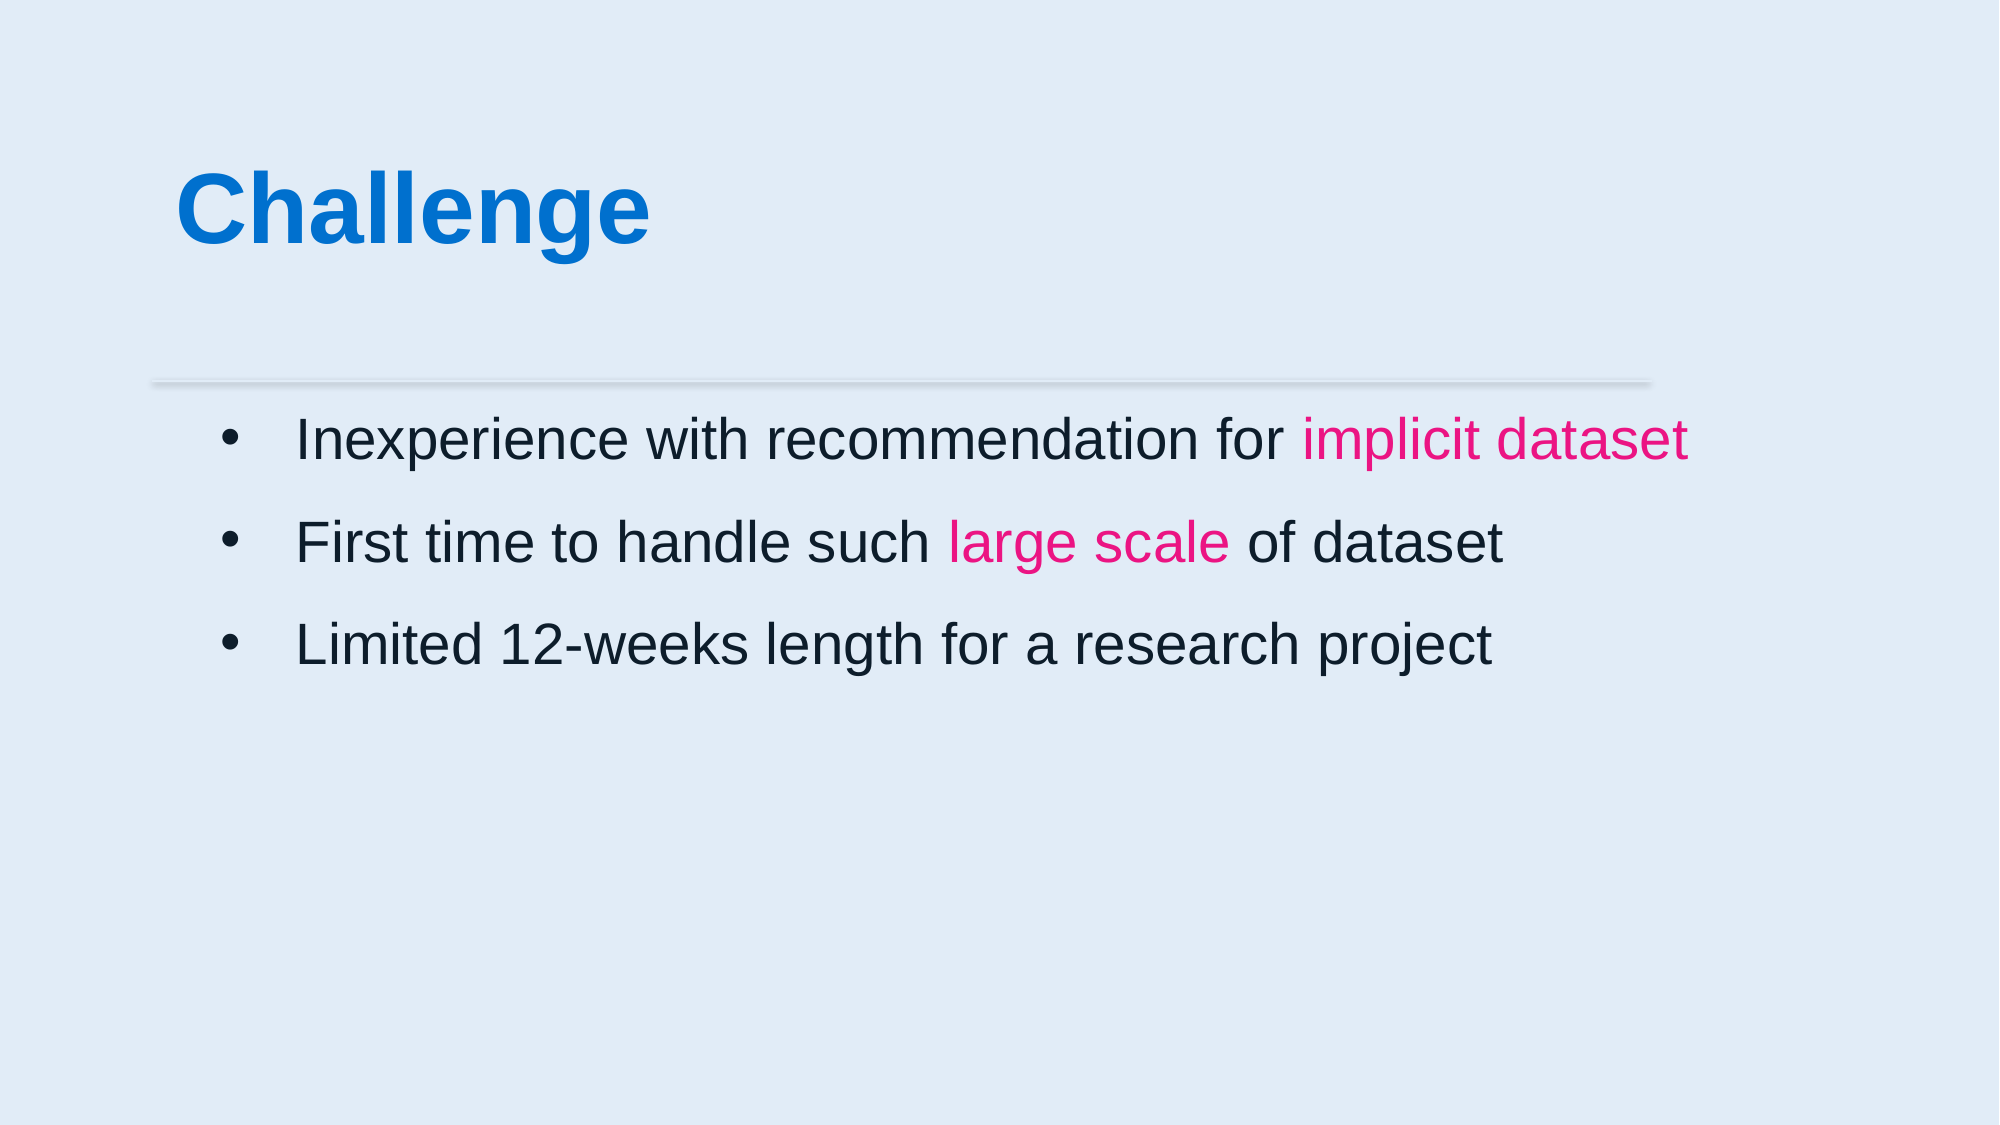

Challenge
Inexperience with recommendation for implicit dataset
First time to handle such large scale of dataset
Limited 12-weeks length for a research project